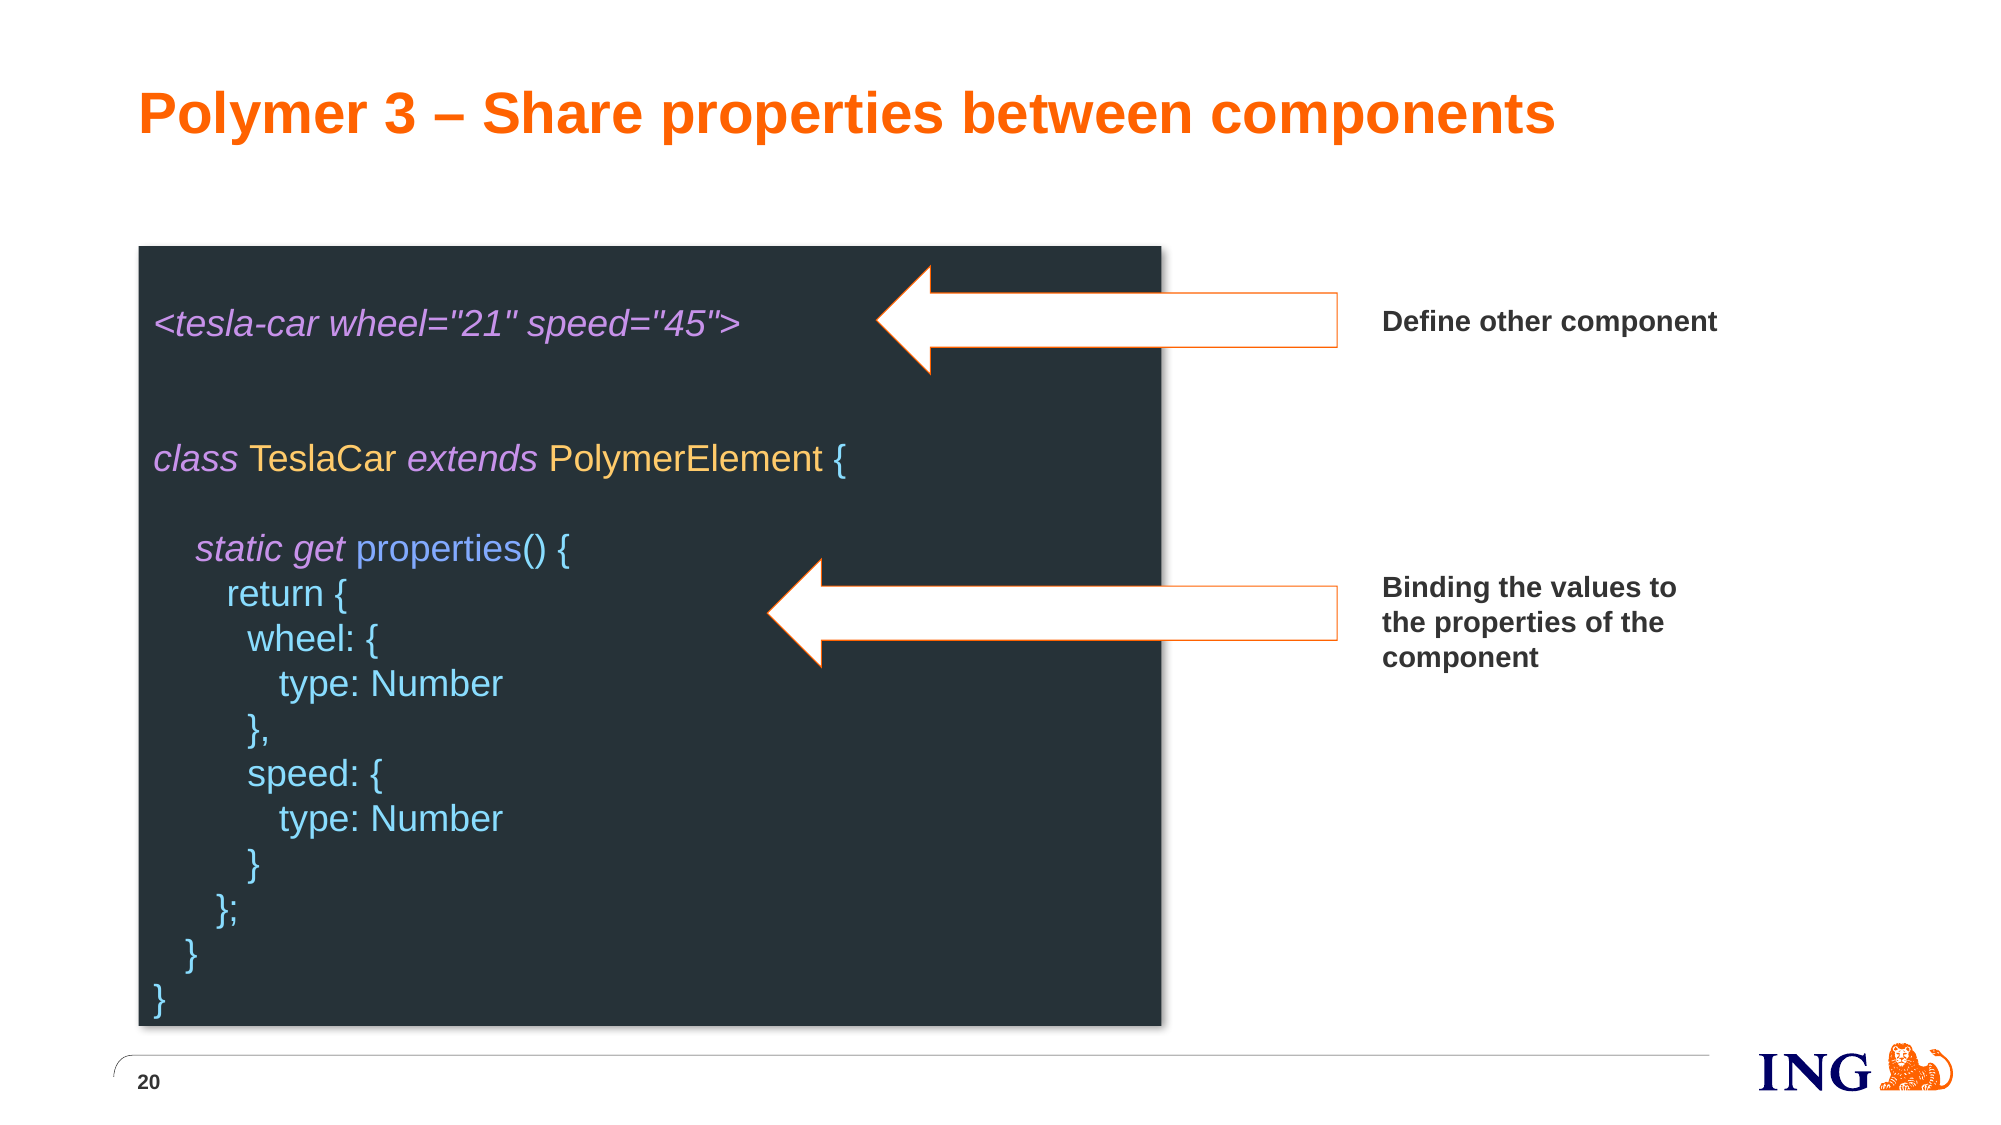

# Polymer 3 – Share properties between components

<tesla-car wheel="21" speed="45">

class TeslaCar extends PolymerElement {
    static get properties() {
       return {
         wheel: {
            type: Number
         },
         speed: {
            type: Number
         }
      };
   }
}

Define other component

Binding the values to the properties of the component
20